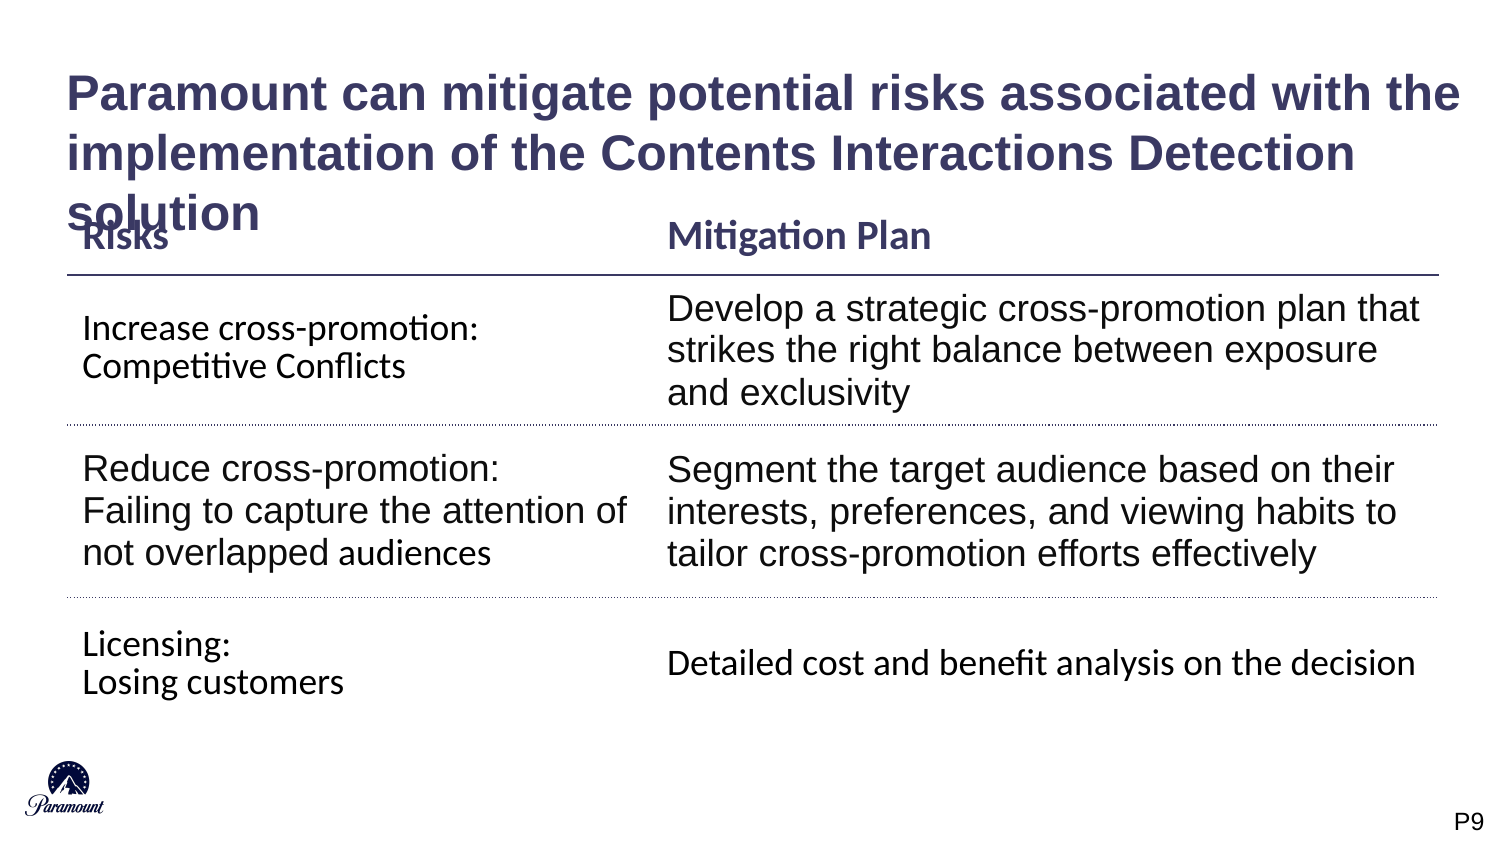

Paramount can mitigate potential risks associated with the implementation of the Contents Interactions Detection solution
| Risks | Mitigation Plan |
| --- | --- |
| Increase cross-promotion: Competitive Conflicts | Develop a strategic cross-promotion plan that strikes the right balance between exposure and exclusivity |
| Reduce cross-promotion: Failing to capture the attention of not overlapped audiences | Segment the target audience based on their interests, preferences, and viewing habits to tailor cross-promotion efforts effectively |
| Licensing: Losing customers | Detailed cost and benefit analysis on the decision |
P9